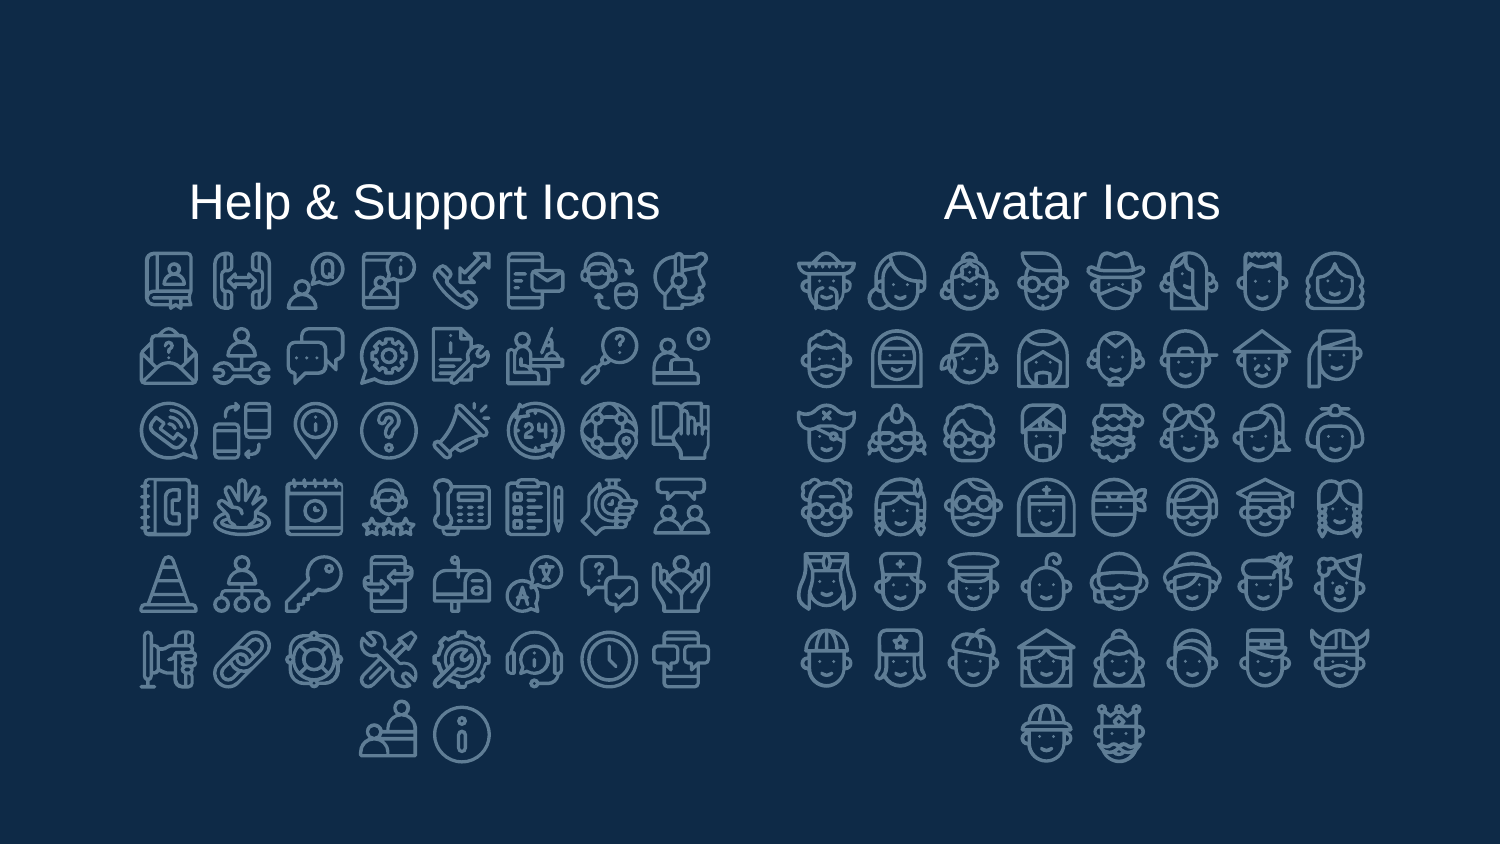

# Help & Support Icons
Avatar Icons